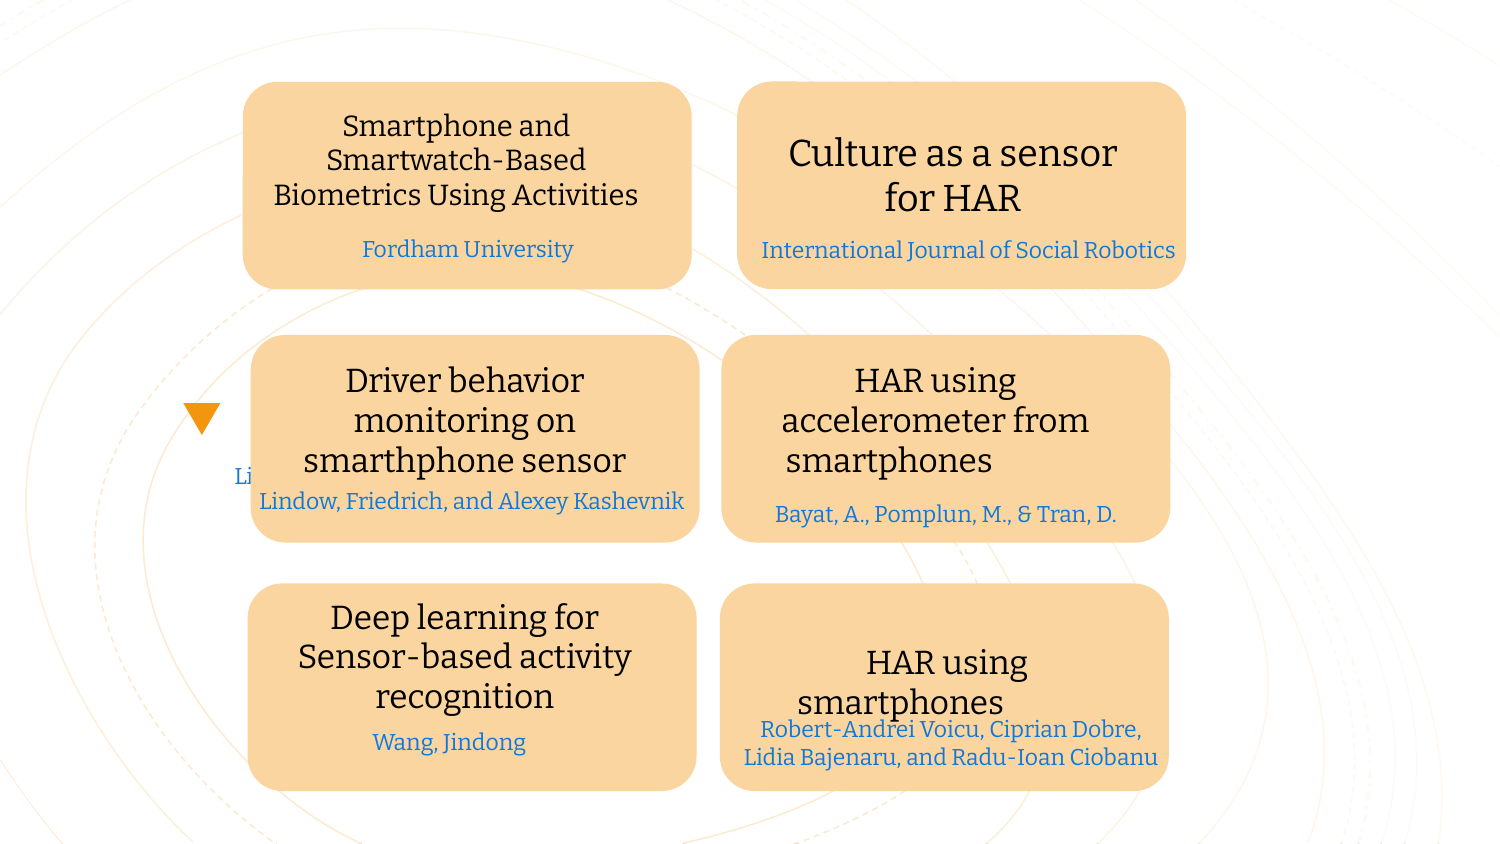

Smartphone and Smartwatch-Based Biometrics Using Activities
Culture as a sensor for HAR

Fordham University
International Journal of Social Robotics
Driver behavior monitoring on smarthphone sensor

Driver behavior monitoring on smarthphone sensor
HAR using accelerometer from smartphones

Lindow, Friedrich, and Alexey Kashevnik
Lindow, Friedrich, and Alexey Kashevnik
Bayat, A., Pomplun, M., & Tran, D.

Deep learning for Sensor-based activity recognition
HAR using smartphones
Robert-Andrei Voicu, Ciprian Dobre, Lidia Bajenaru, and Radu-Ioan Ciobanu
Wang, Jindong